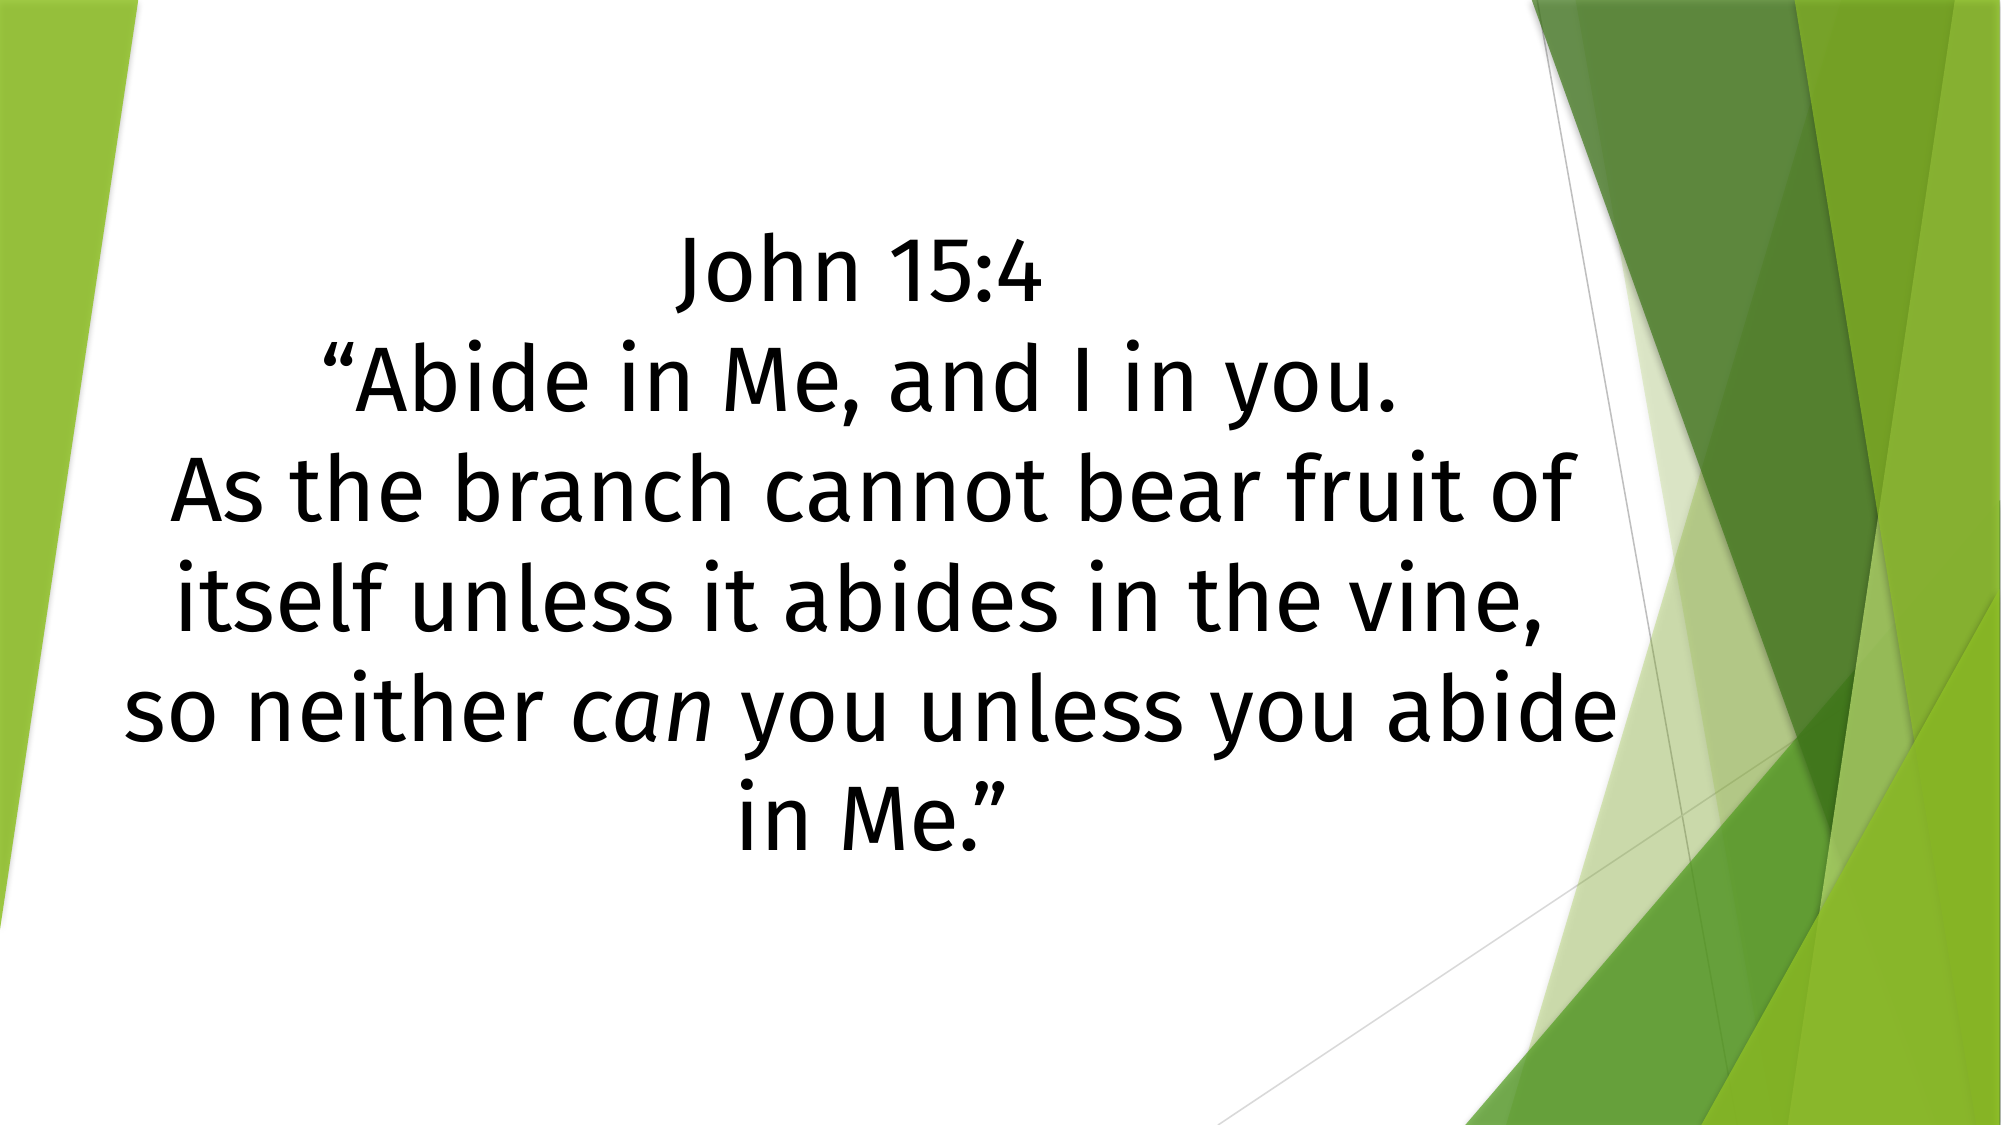

# John 15:4 “Abide in Me, and I in you. As the branch cannot bear fruit of itself unless it abides in the vine, so neither can you unless you abide in Me.”